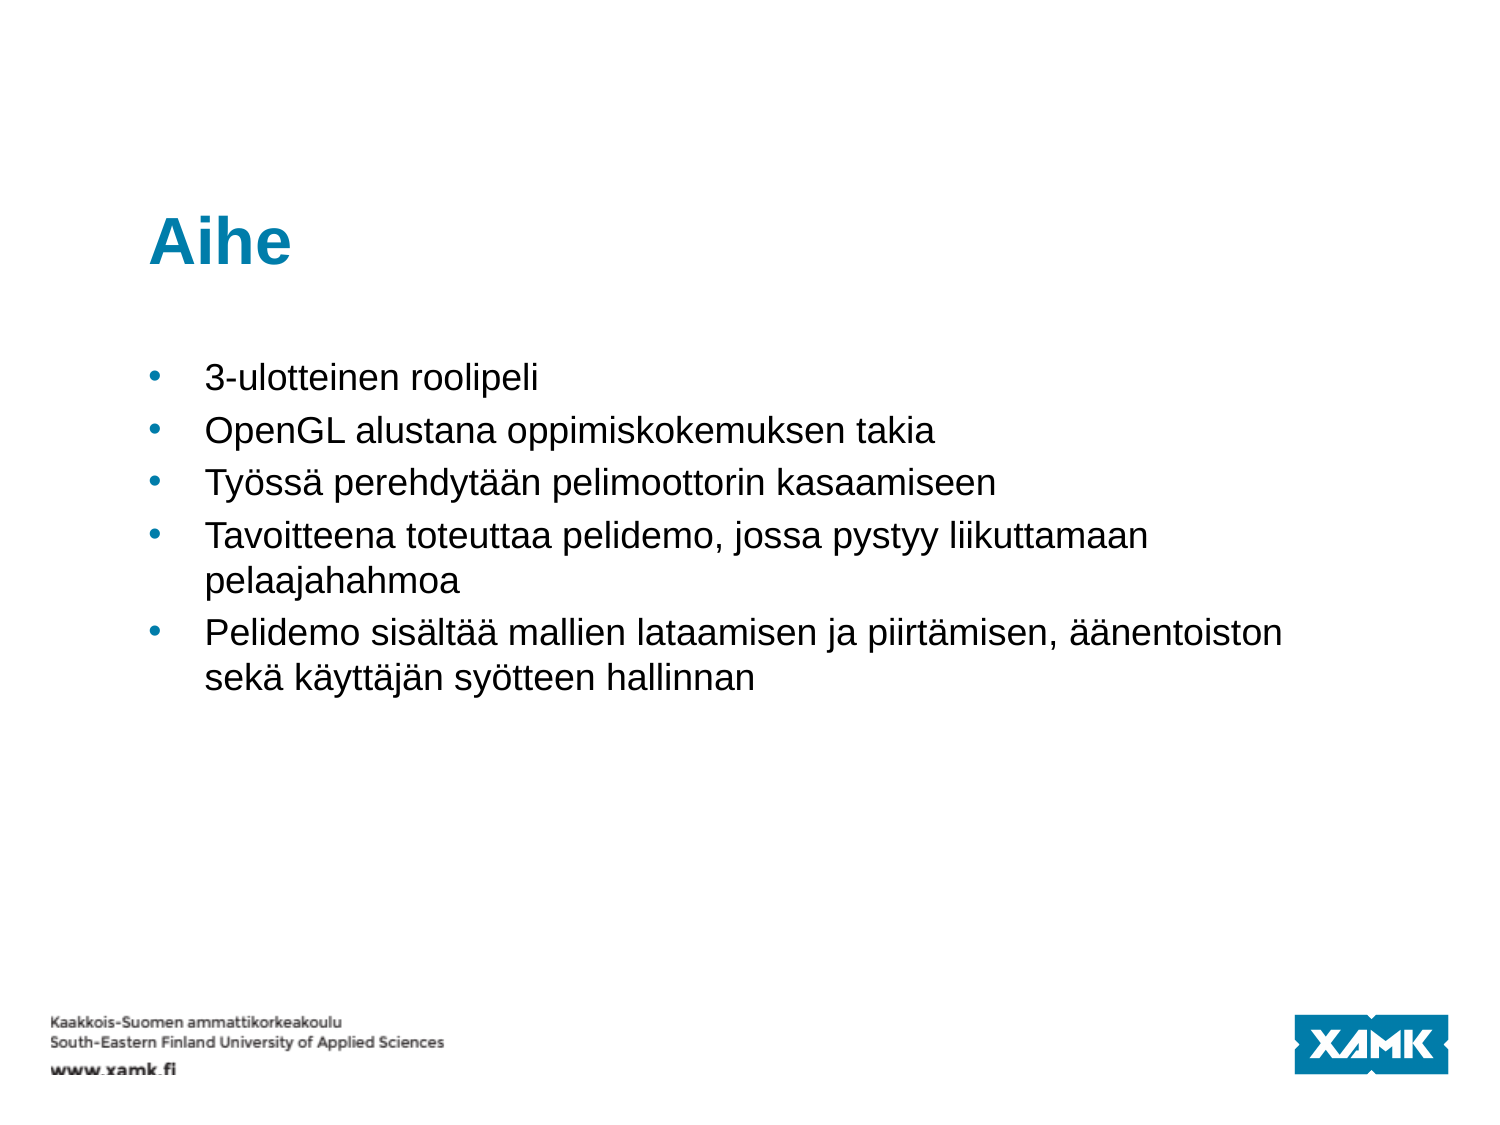

# Aihe
3-ulotteinen roolipeli
OpenGL alustana oppimiskokemuksen takia
Työssä perehdytään pelimoottorin kasaamiseen
Tavoitteena toteuttaa pelidemo, jossa pystyy liikuttamaan pelaajahahmoa
Pelidemo sisältää mallien lataamisen ja piirtämisen, äänentoiston sekä käyttäjän syötteen hallinnan